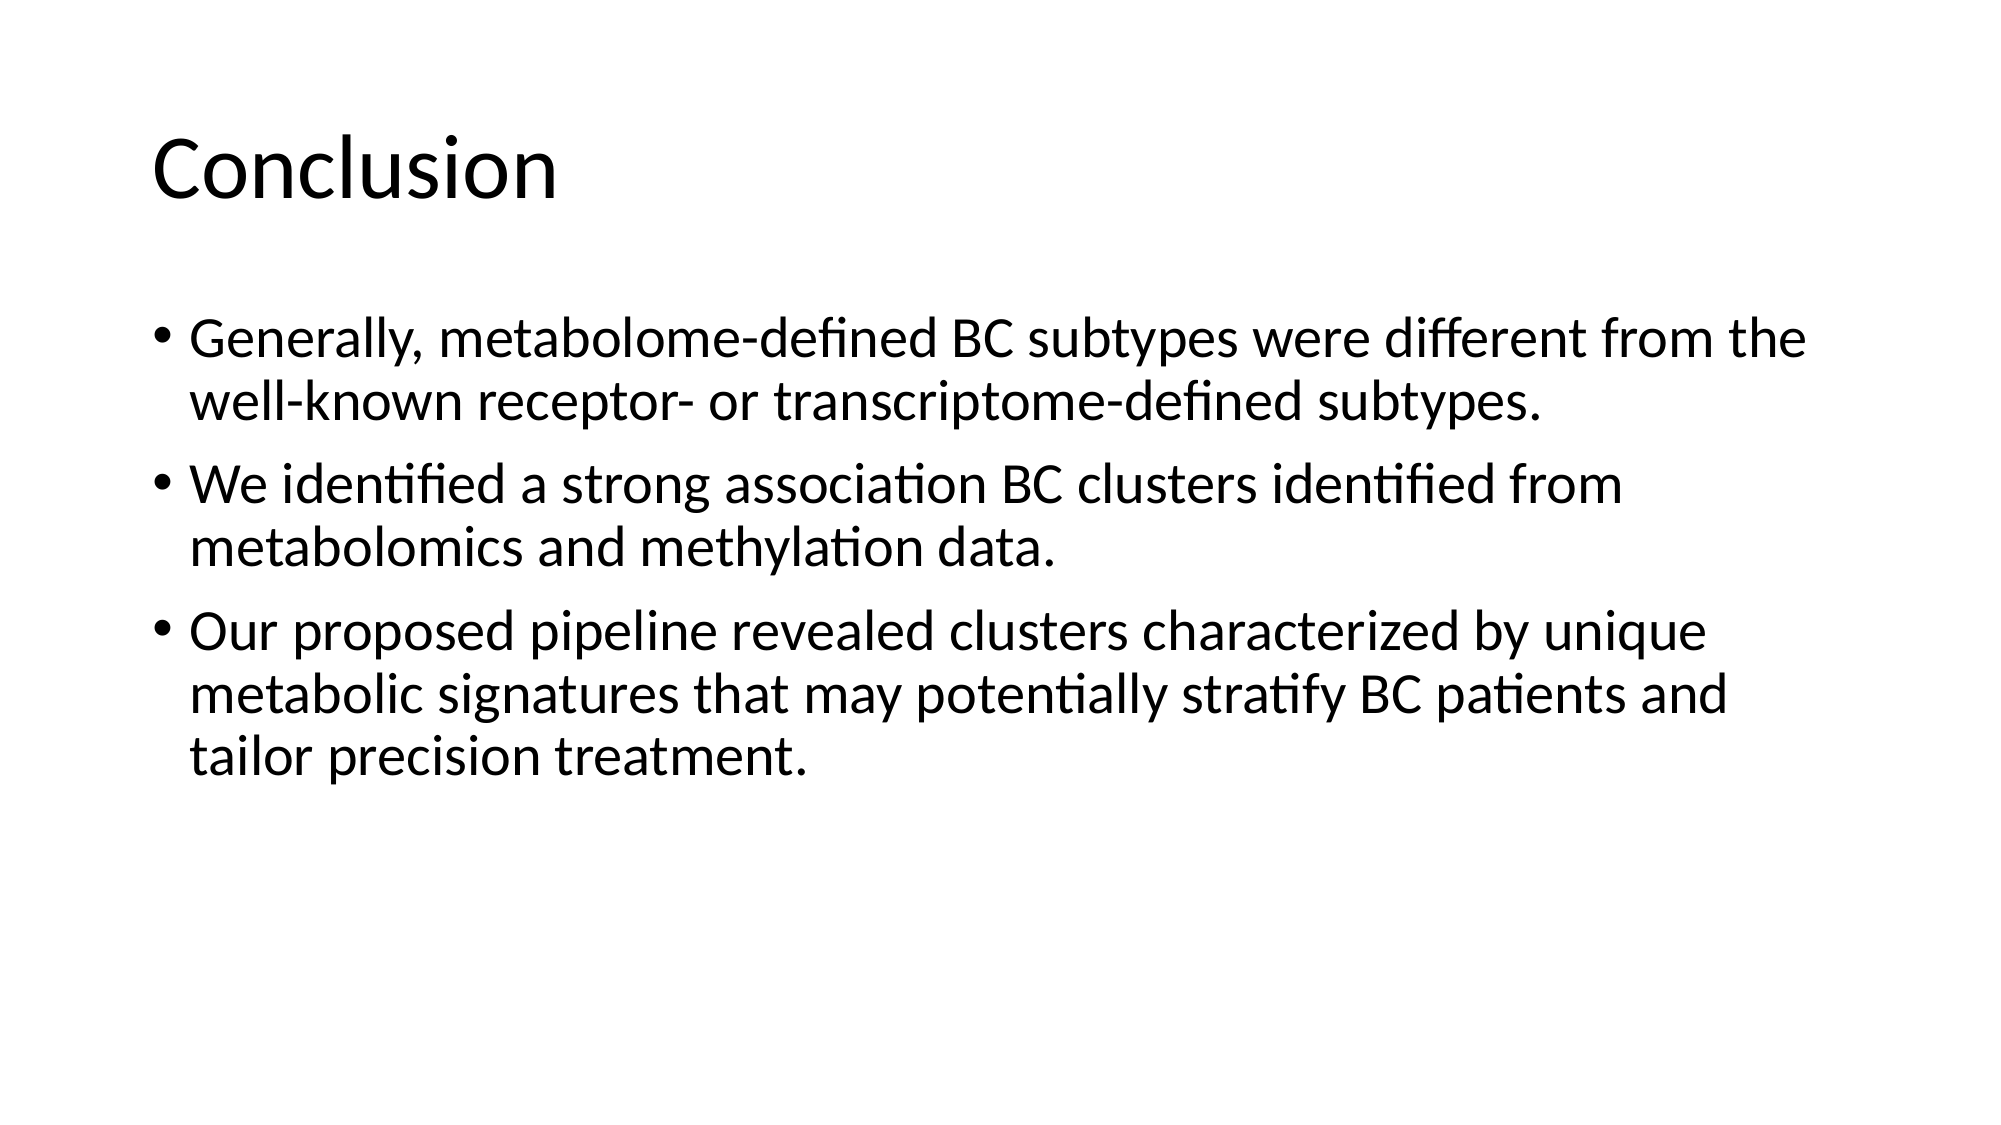

# Conclusion
Generally, metabolome-defined BC subtypes were different from the well-known receptor- or transcriptome-defined subtypes.
We identified a strong association BC clusters identified from metabolomics and methylation data.
Our proposed pipeline revealed clusters characterized by unique metabolic signatures that may potentially stratify BC patients and tailor precision treatment.